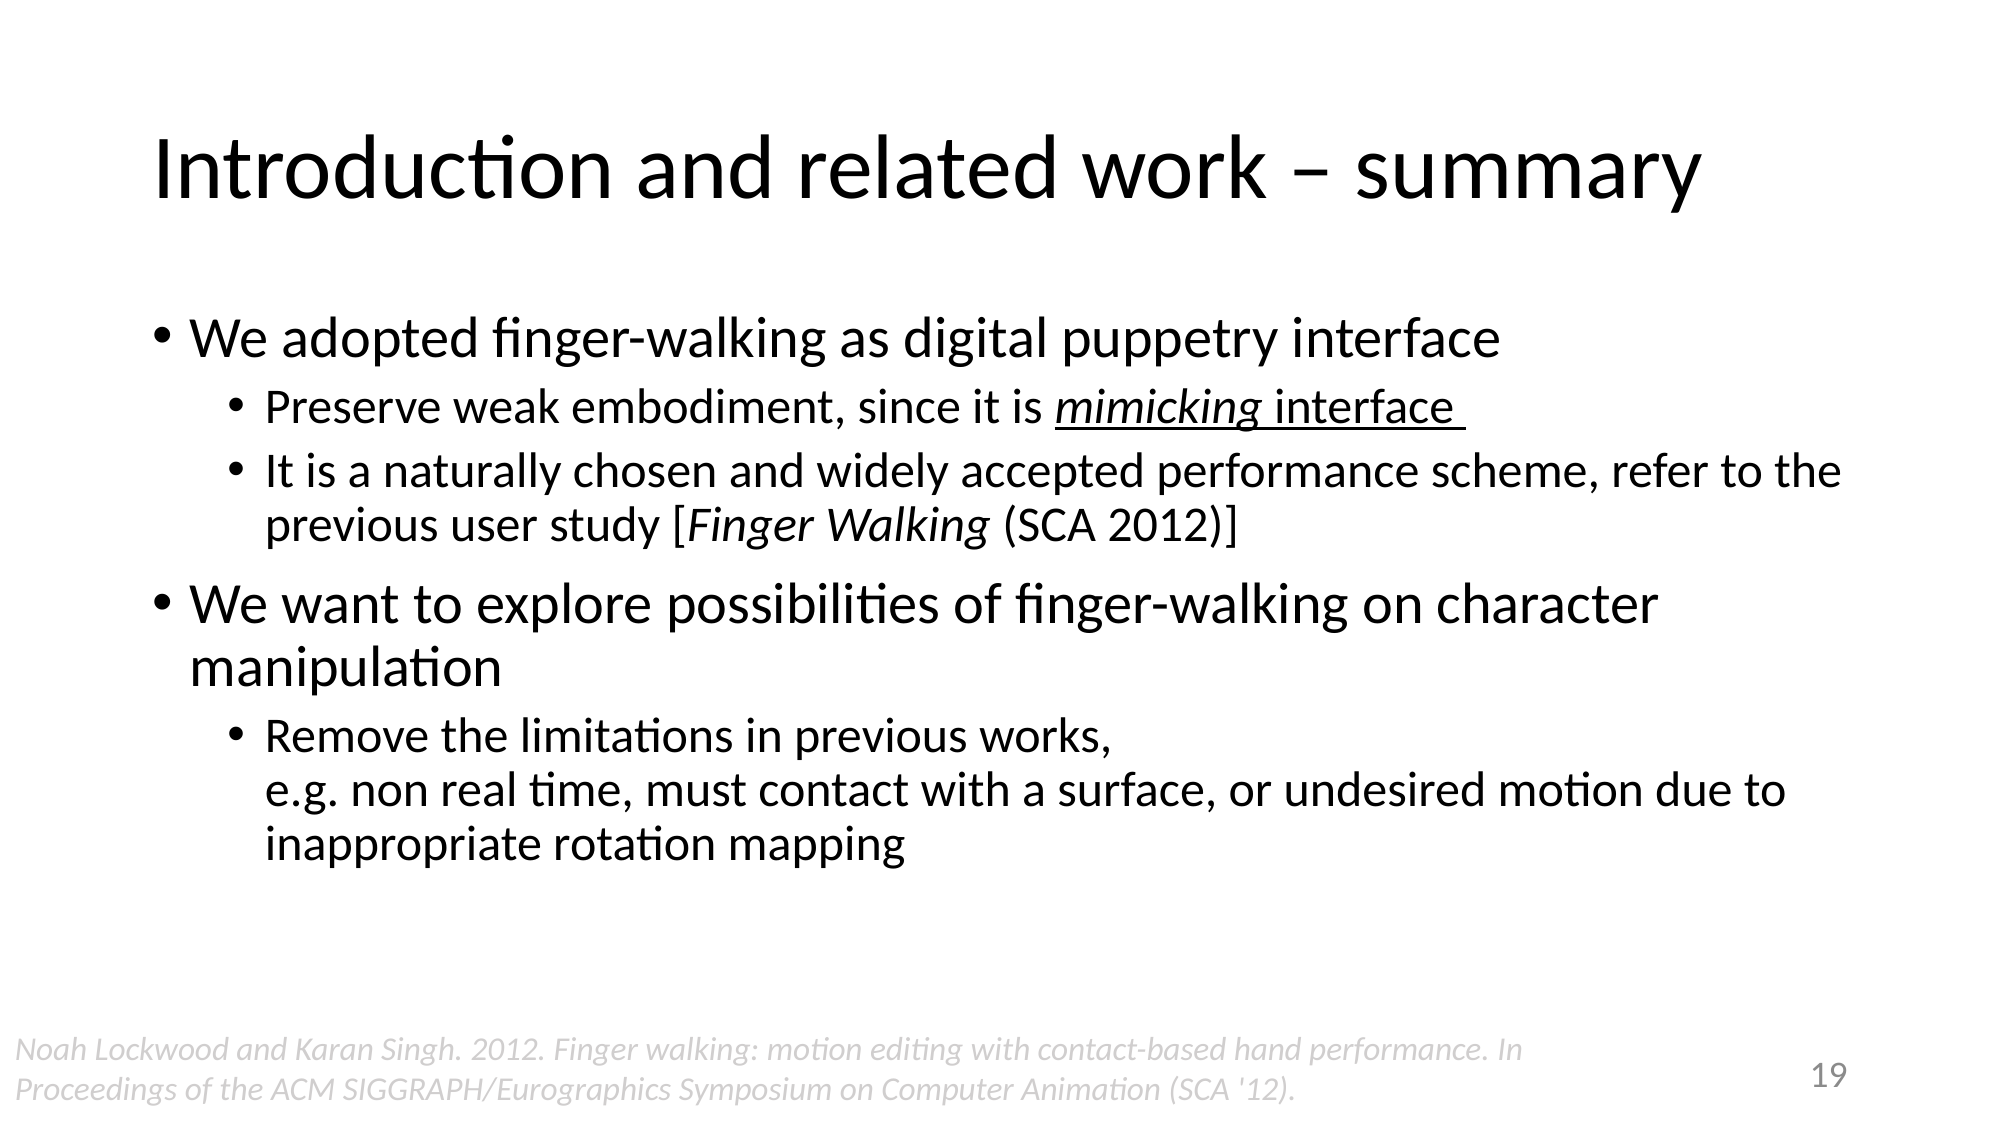

# Introduction and related work – summary
We adopted finger-walking as digital puppetry interface
Preserve weak embodiment, since it is mimicking interface
It is a naturally chosen and widely accepted performance scheme, refer to the previous user study [Finger Walking (SCA 2012)]
We want to explore possibilities of finger-walking on character manipulation
Remove the limitations in previous works,
e.g. non real time, must contact with a surface, or undesired motion due to inappropriate rotation mapping
Noah Lockwood and Karan Singh. 2012. Finger walking: motion editing with contact-based hand performance. In Proceedings of the ACM SIGGRAPH/Eurographics Symposium on Computer Animation (SCA '12).
19